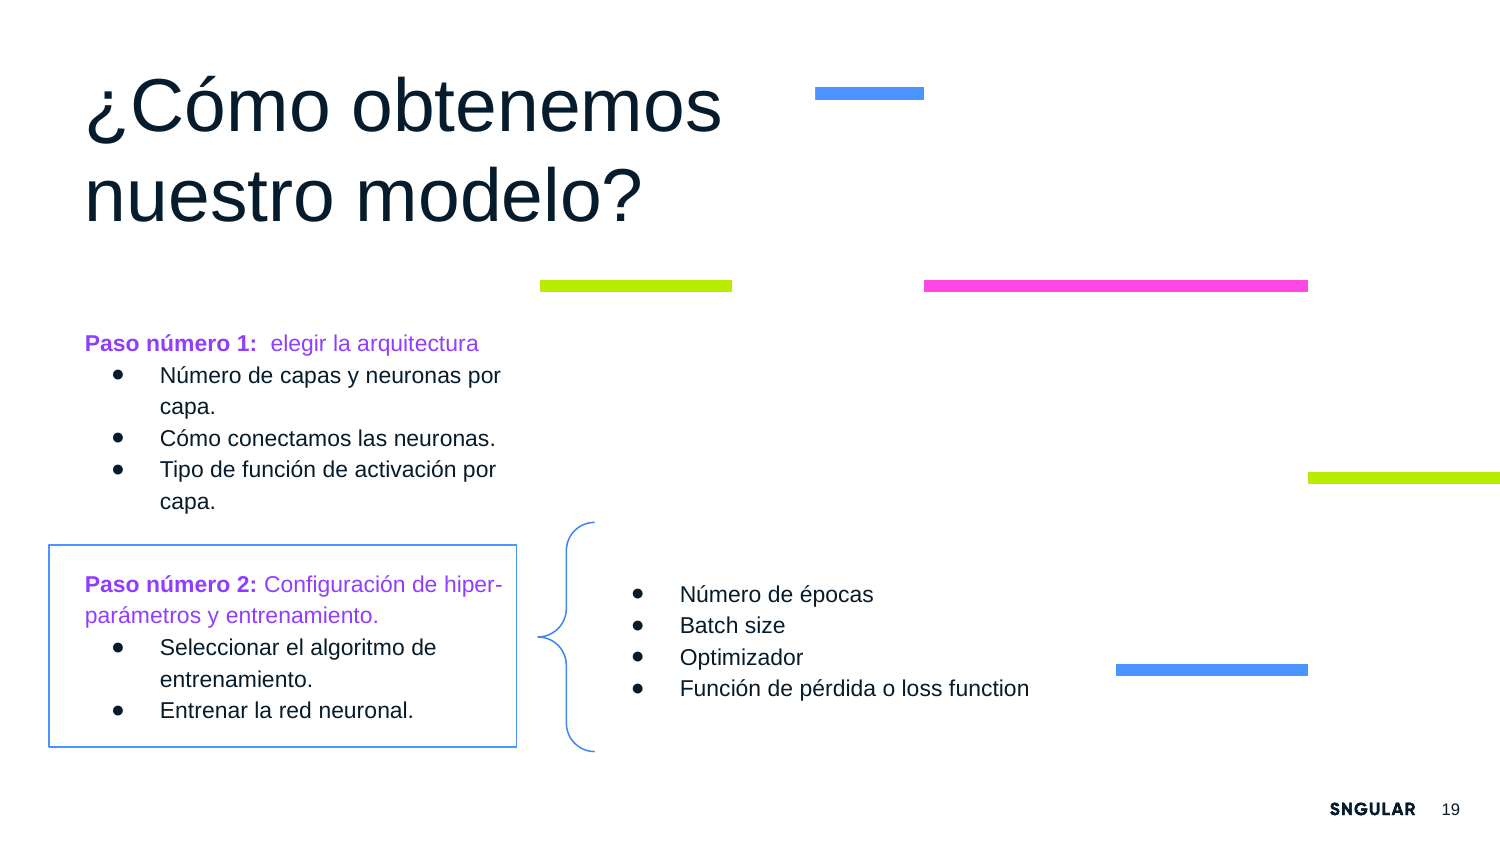

# ¿Cómo obtenemos nuestro modelo?
Paso número 1:  elegir la arquitectura
Número de capas y neuronas por capa.
Cómo conectamos las neuronas.
Tipo de función de activación por capa.

Paso número 2: Configuración de hiper-parámetros y entrenamiento.
Seleccionar el algoritmo de entrenamiento.
Entrenar la red neuronal.

Número de épocas
Batch size
Optimizador
Función de pérdida o loss function